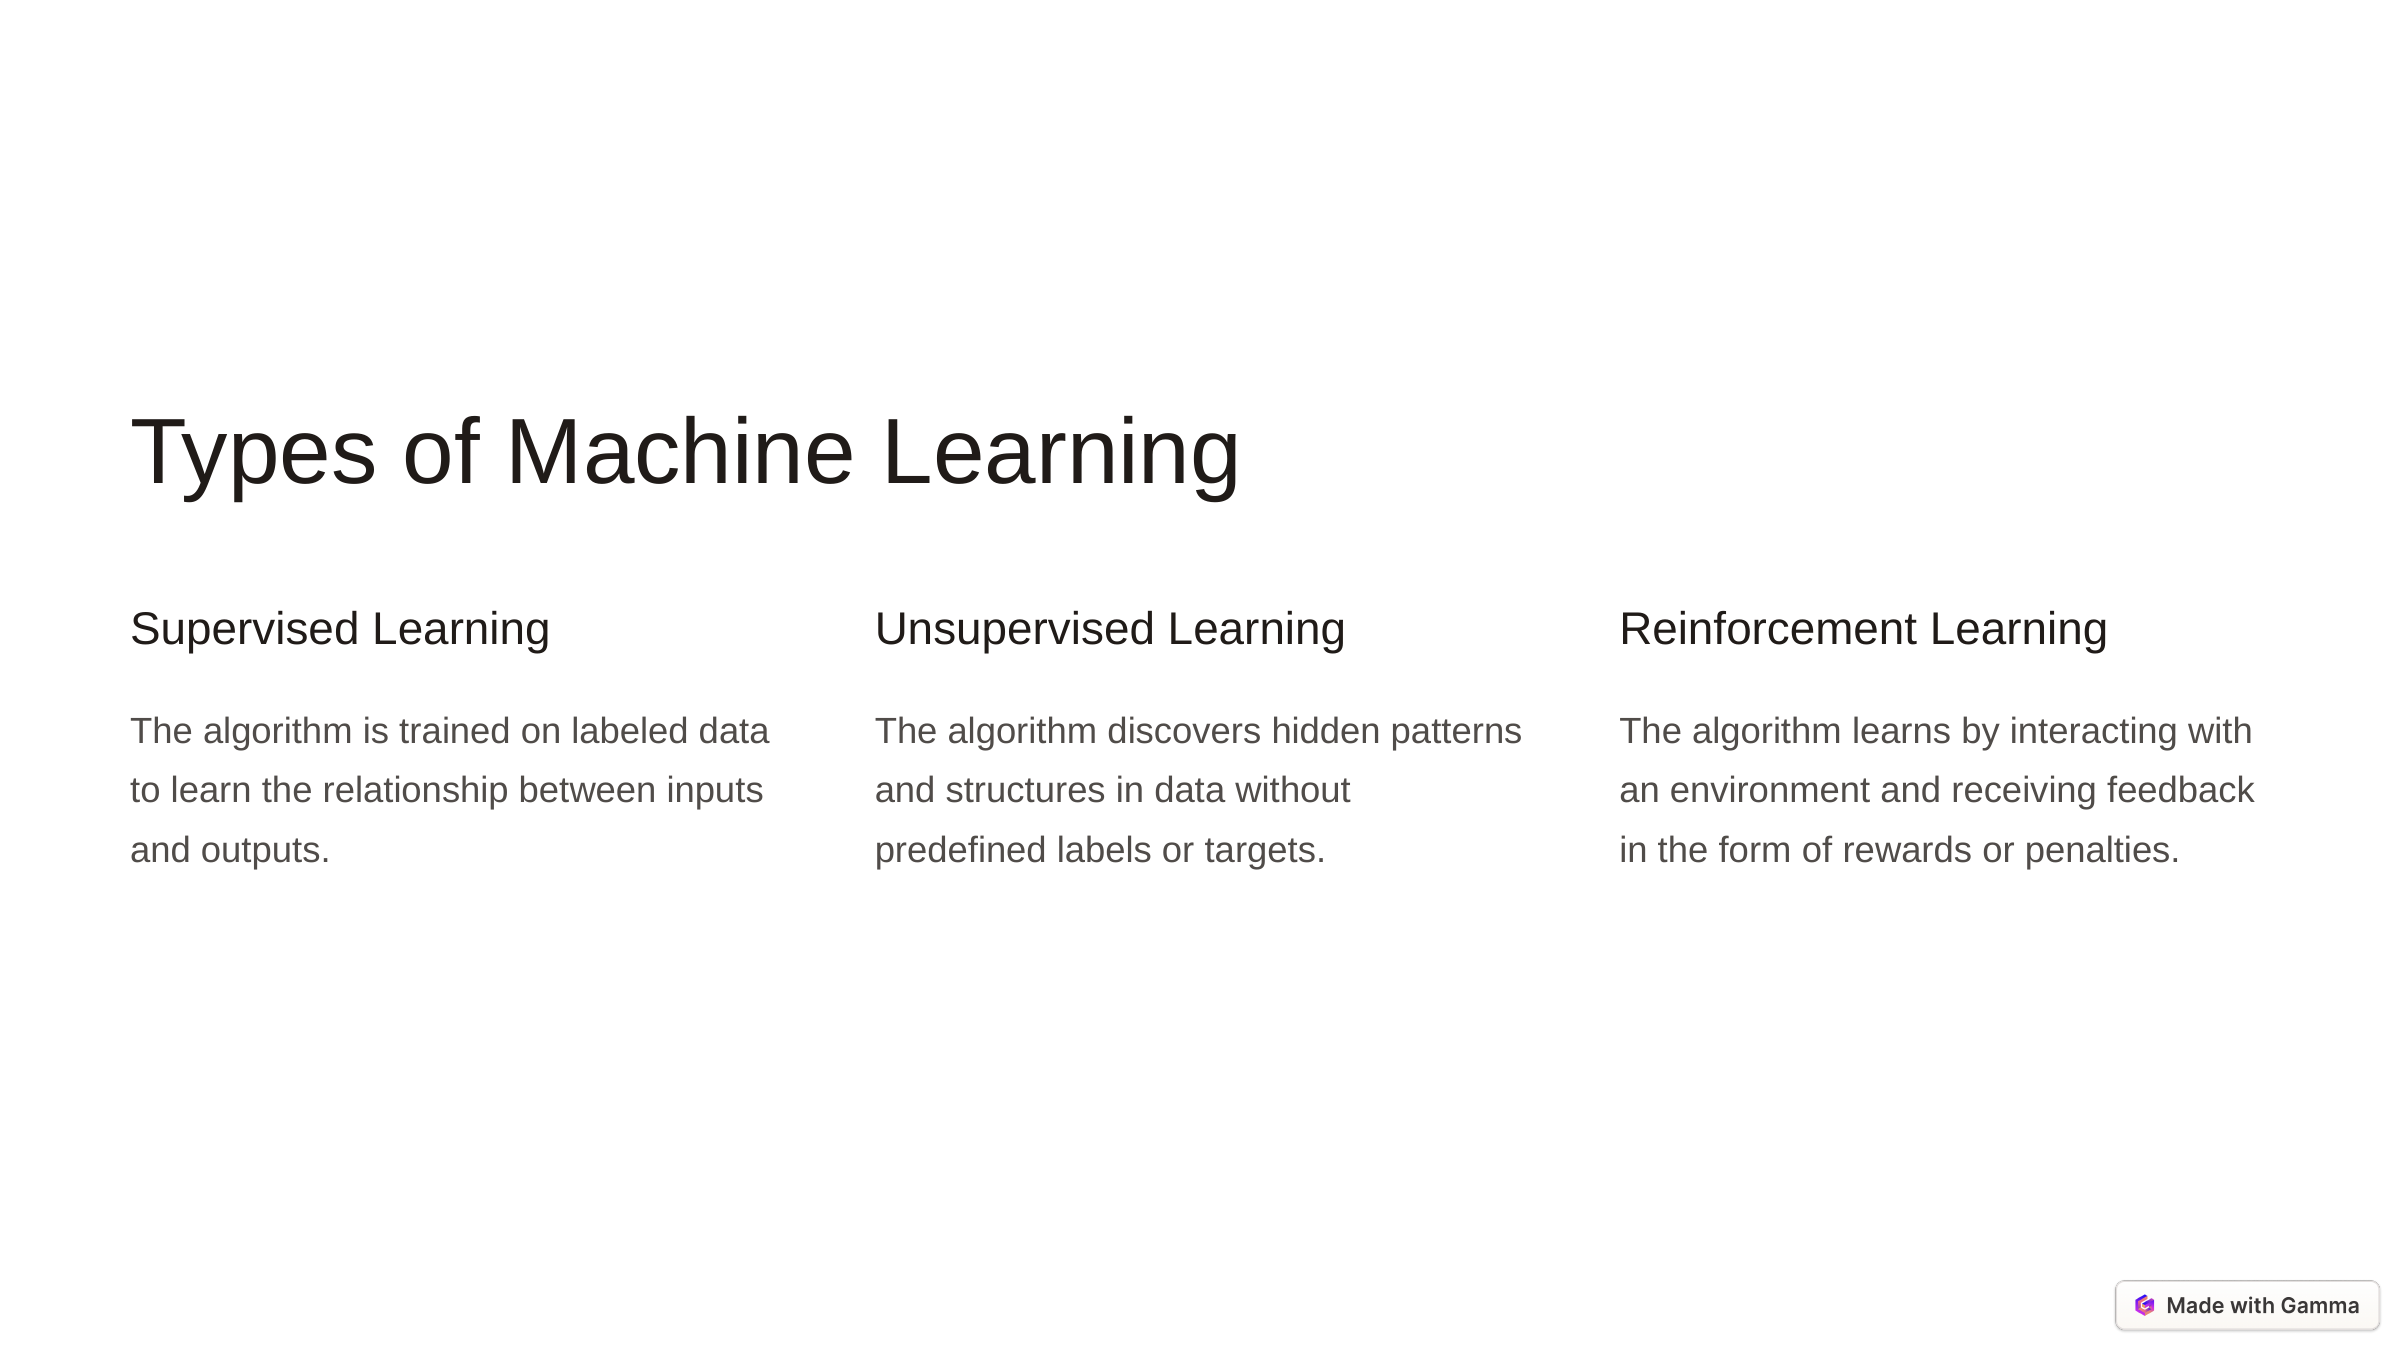

Types of Machine Learning
Supervised Learning
Unsupervised Learning
Reinforcement Learning
The algorithm is trained on labeled data to learn the relationship between inputs and outputs.
The algorithm discovers hidden patterns and structures in data without predefined labels or targets.
The algorithm learns by interacting with an environment and receiving feedback in the form of rewards or penalties.